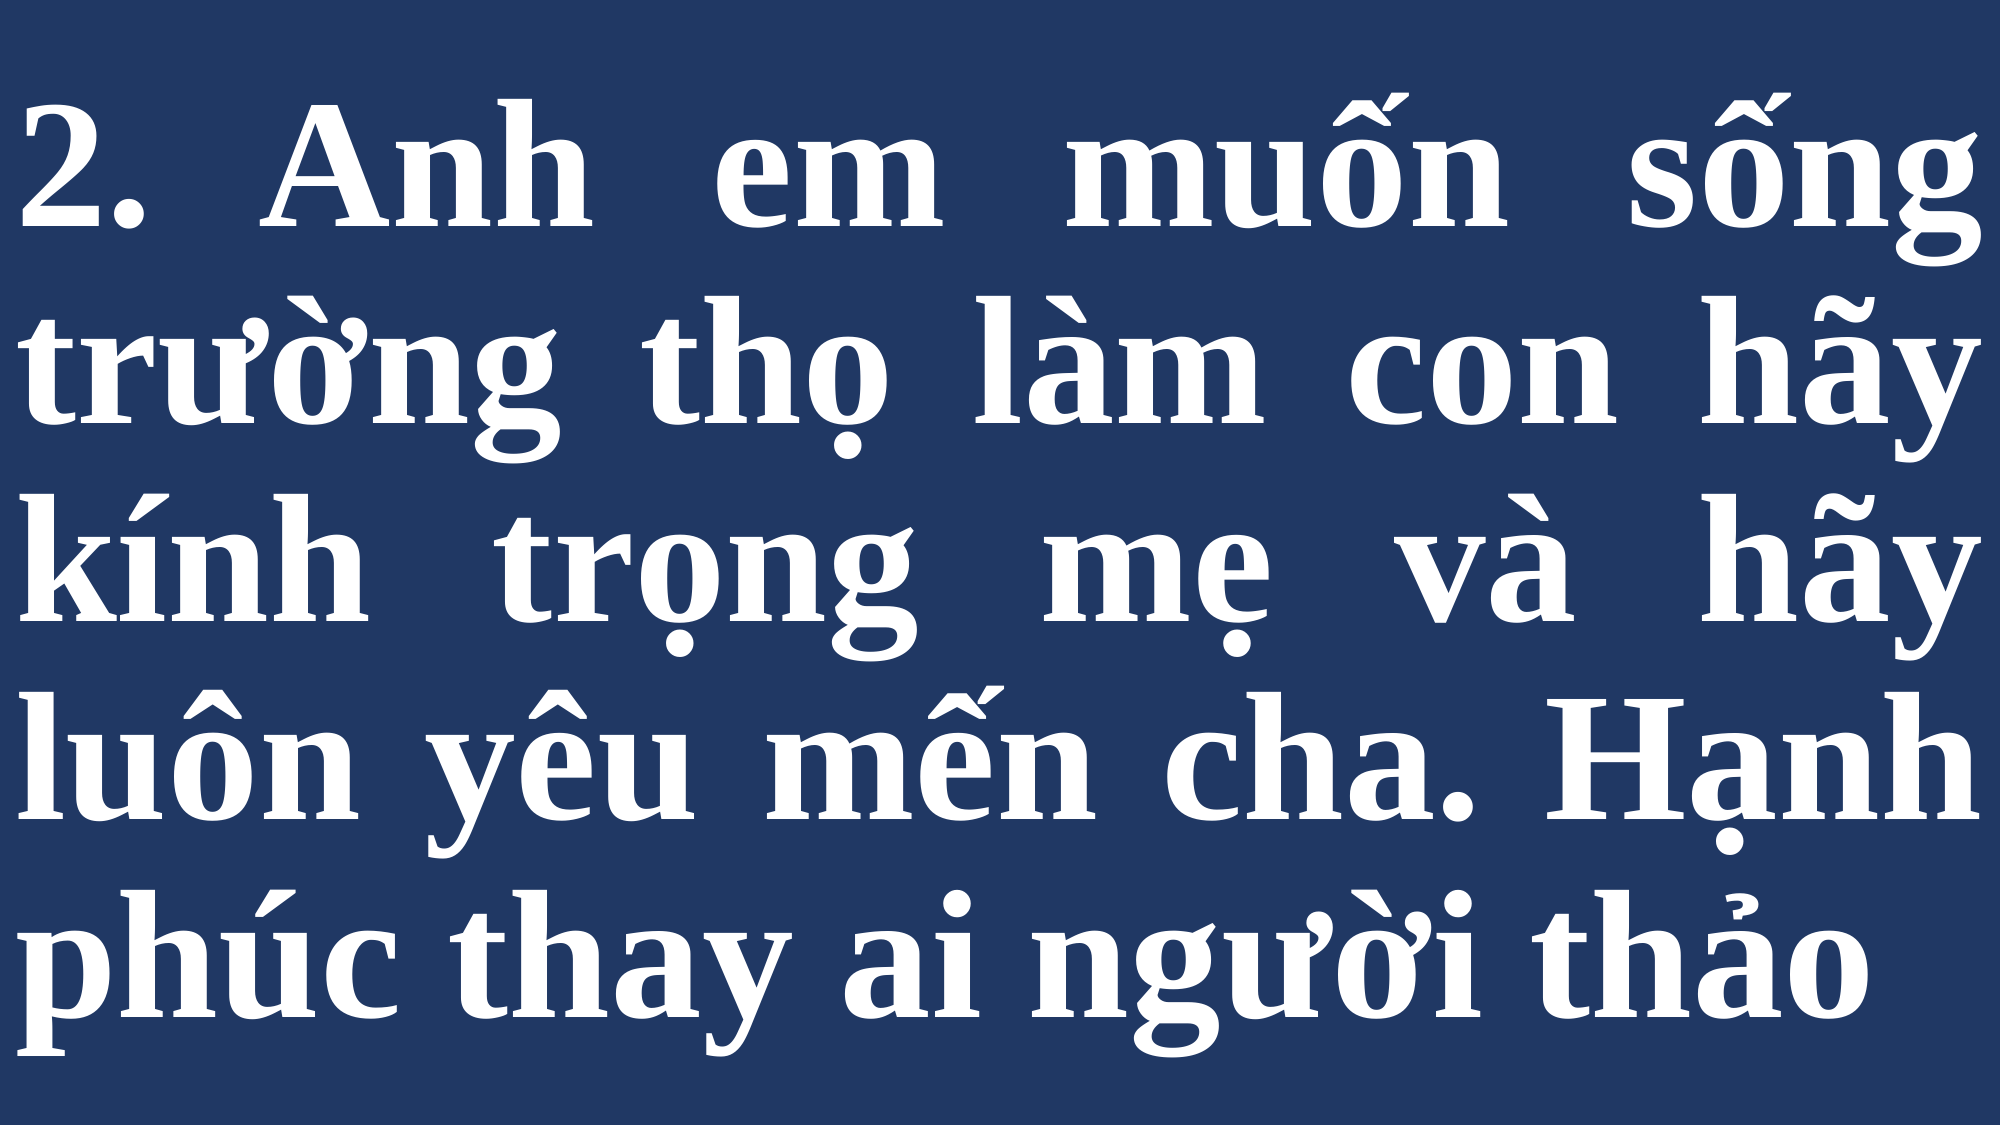

# 2. Anh em muốn sống trường thọ làm con hãy kính trọng mẹ và hãy luôn yêu mến cha. Hạnh phúc thay ai người thảo